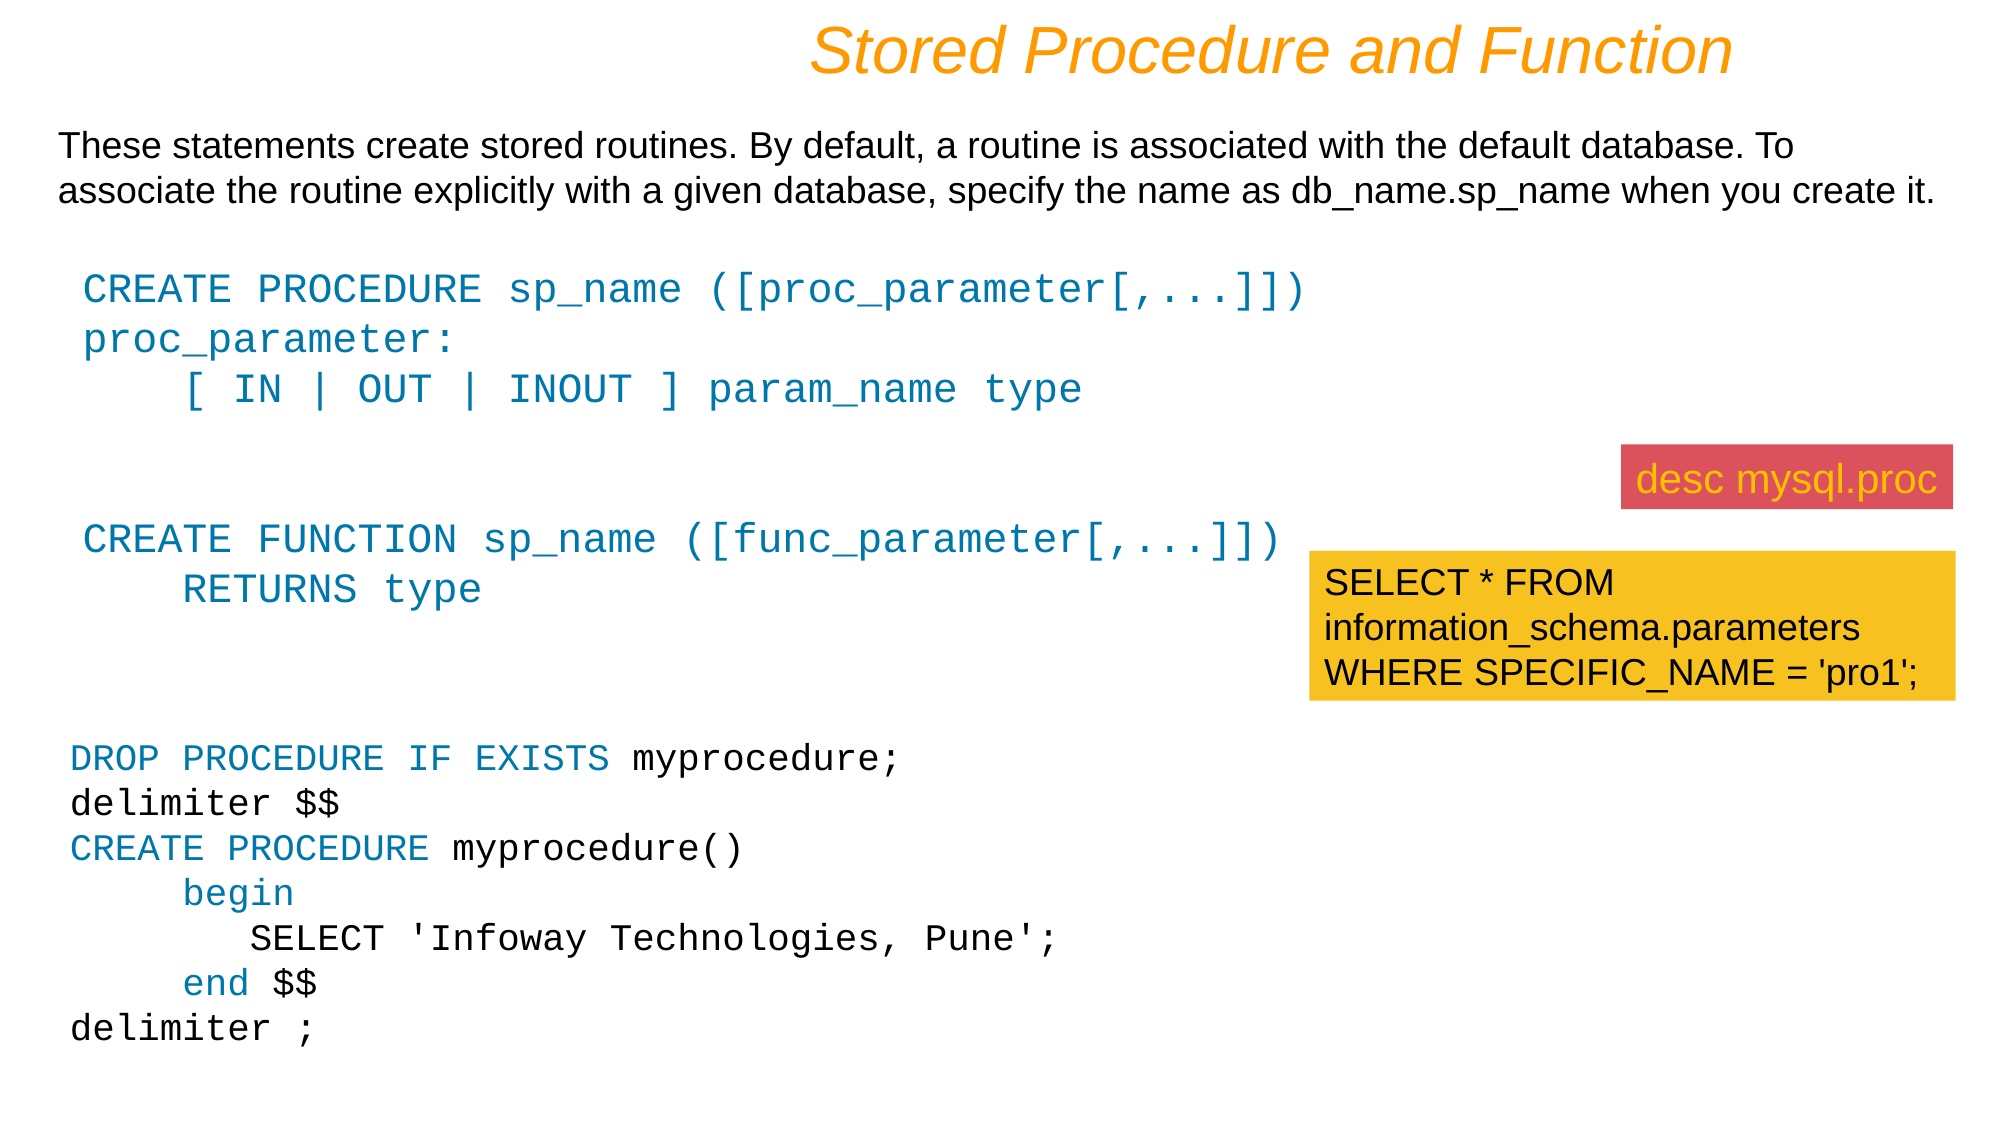

Stored Procedure and Function
These statements create stored routines. By default, a routine is associated with the default database. To associate the routine explicitly with a given database, specify the name as db_name.sp_name when you create it.
CREATE PROCEDURE sp_name ([proc_parameter[,...]])
proc_parameter:
    [ IN | OUT | INOUT ] param_name type

CREATE FUNCTION sp_name ([func_parameter[,...]])
    RETURNS type
desc mysql.proc
SELECT * FROM information_schema.parameters
WHERE SPECIFIC_NAME = 'pro1';
DROP PROCEDURE IF EXISTS myprocedure;
delimiter $$
CREATE PROCEDURE myprocedure()
     begin
        SELECT 'Infoway Technologies, Pune';
     end $$
delimiter ;